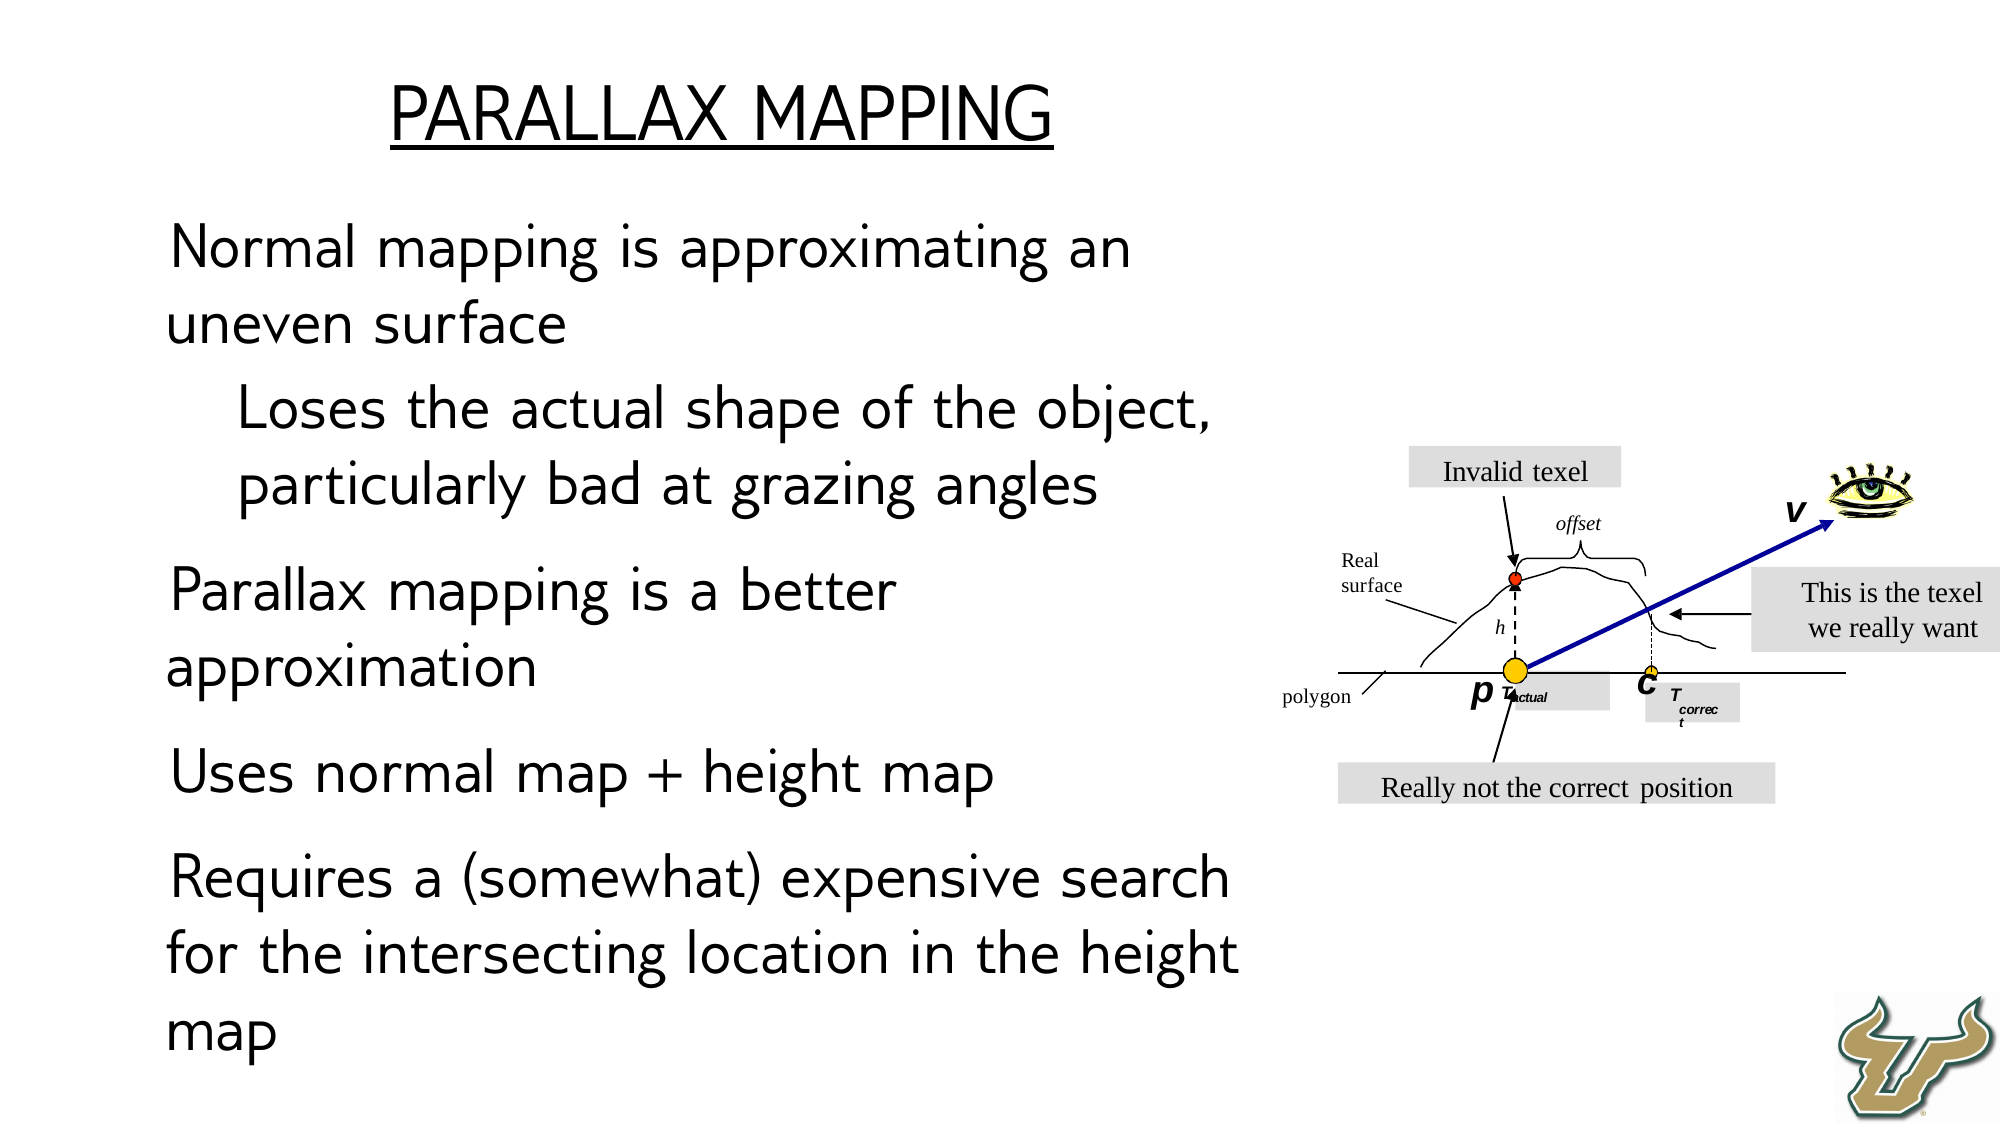

Parallax mapping
Normal mapping is approximating an uneven surface
Loses the actual shape of the object, particularly bad at grazing angles
Parallax mapping is a better approximation
Uses normal map + height map
Requires a (somewhat) expensive search for the intersecting location in the height map
Invalid texel

v

offset

Real surface

This is the texel we really want

h

c T
correct
p Tactual

polygon

Really not the correct position